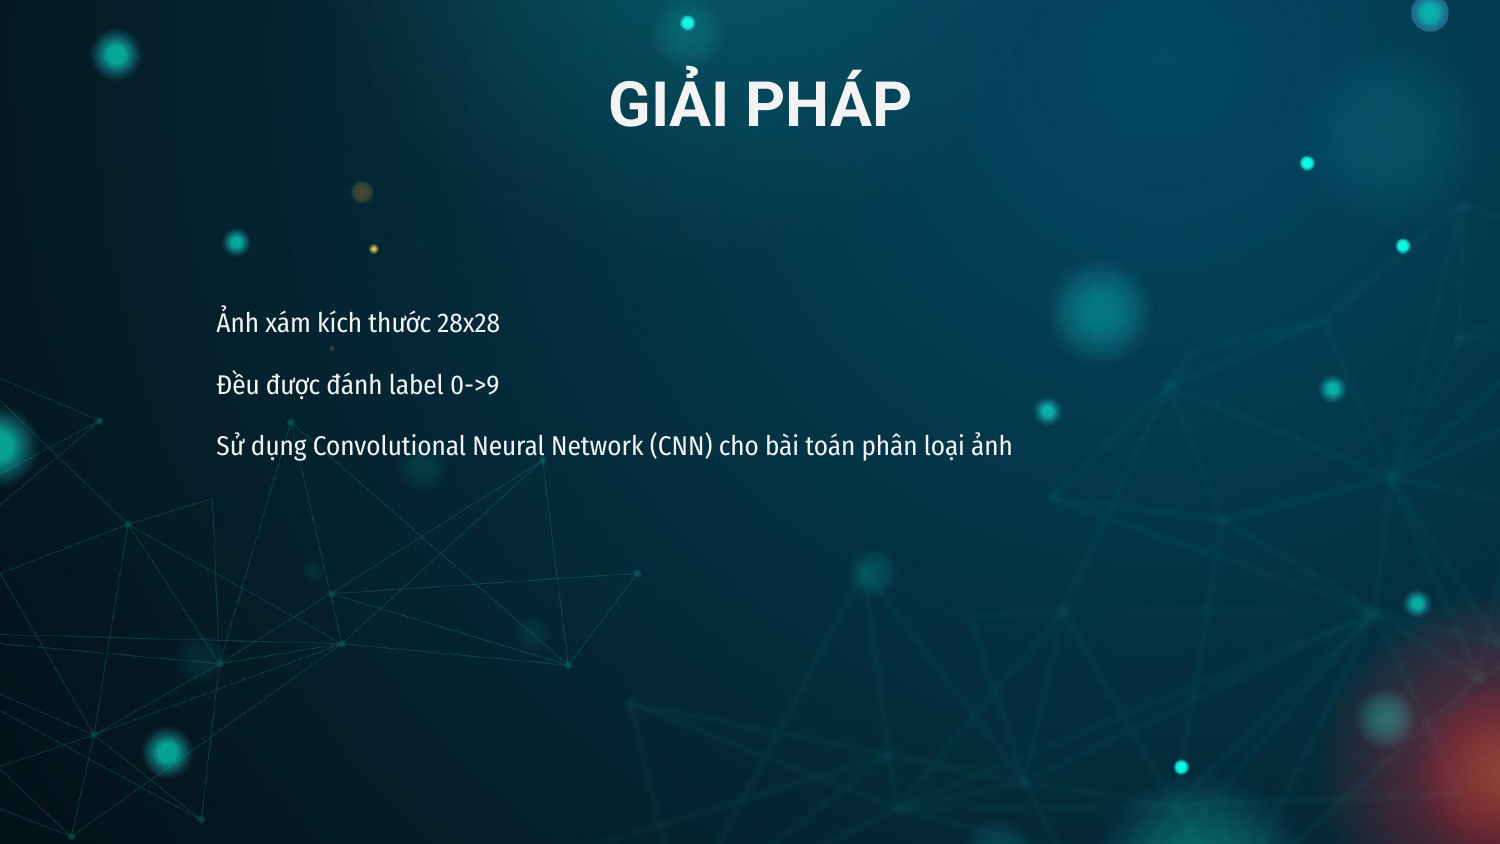

# GIẢI PHÁP
Ảnh xám kích thước 28x28
Đều được đánh label 0->9
Sử dụng Convolutional Neural Network (CNN) cho bài toán phân loại ảnh